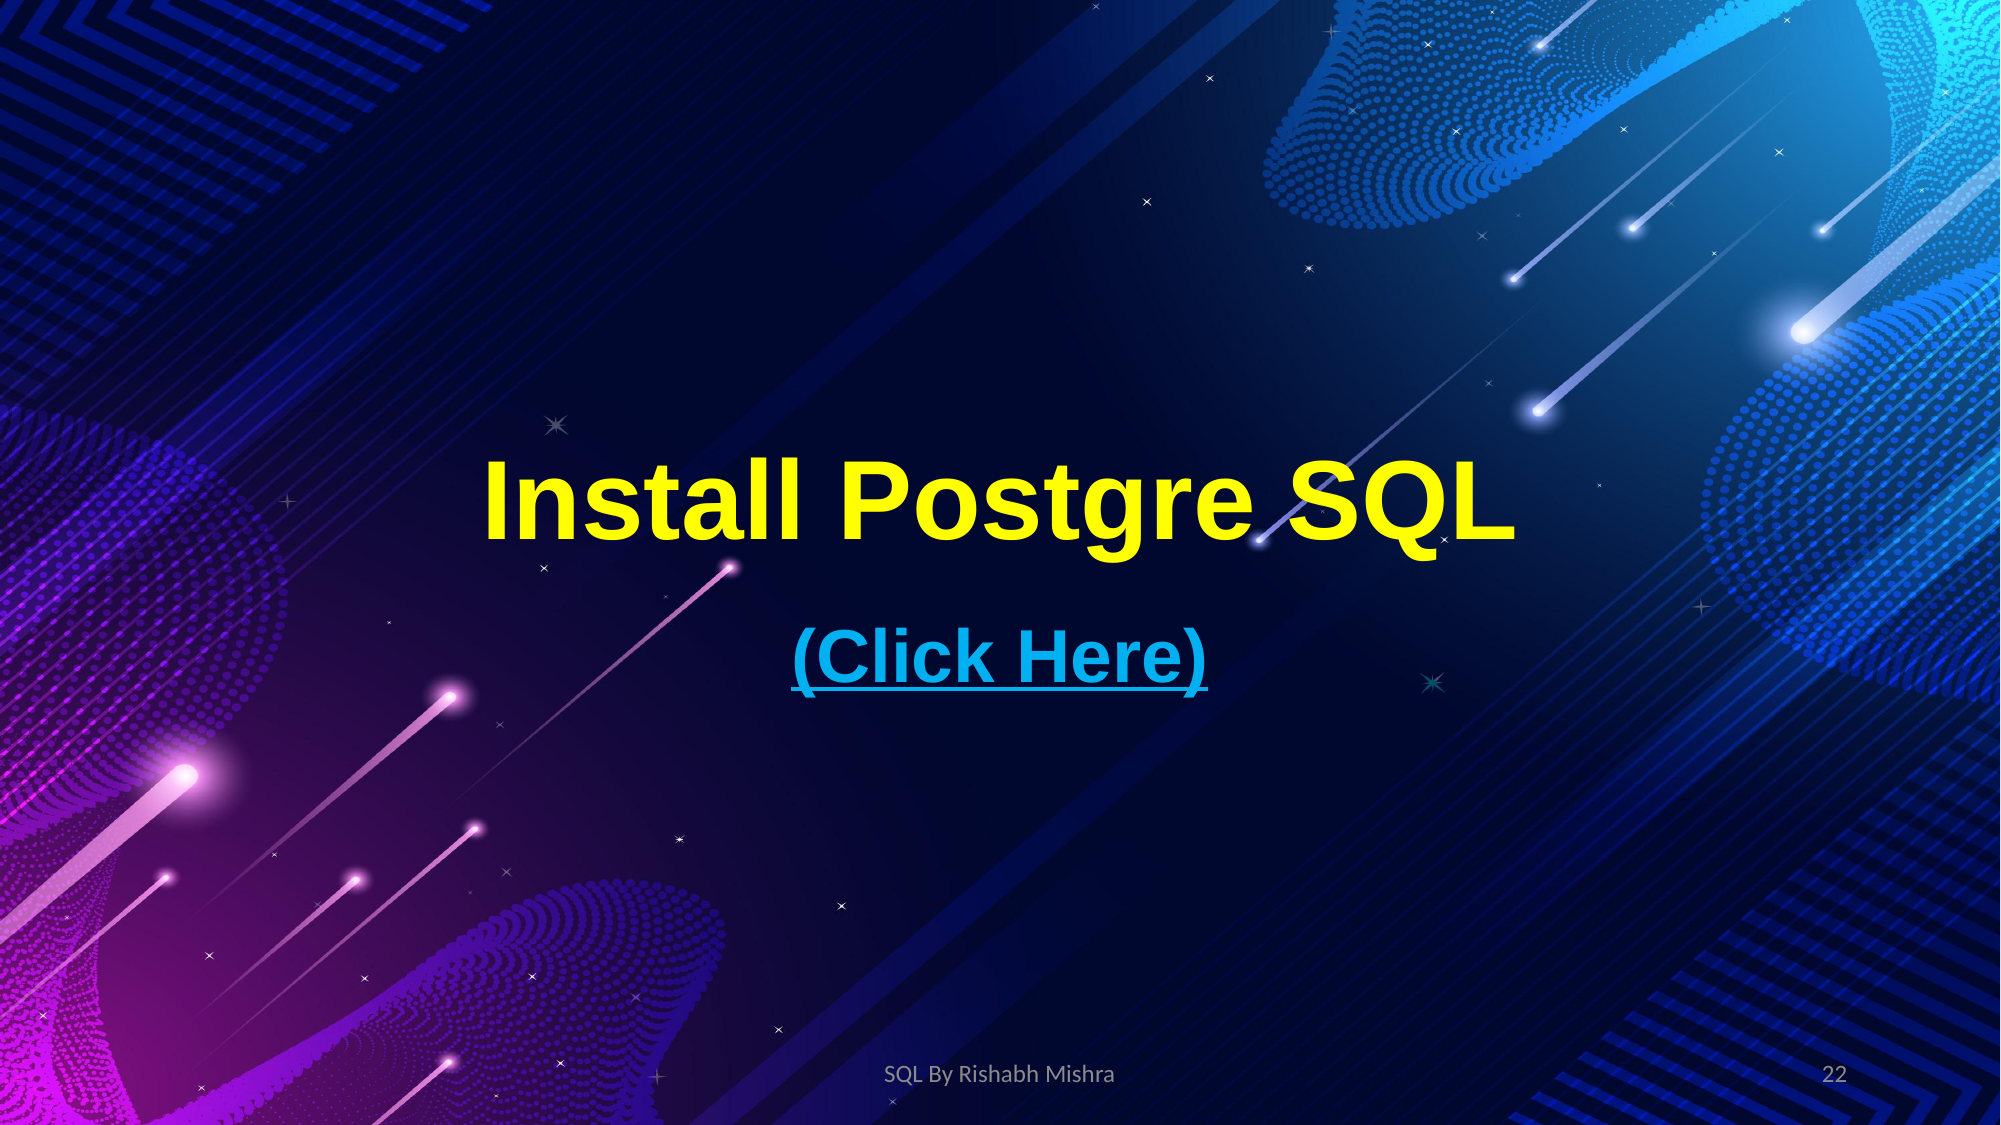

# Install Postgre SQL (Click Here)
SQL By Rishabh Mishra
22